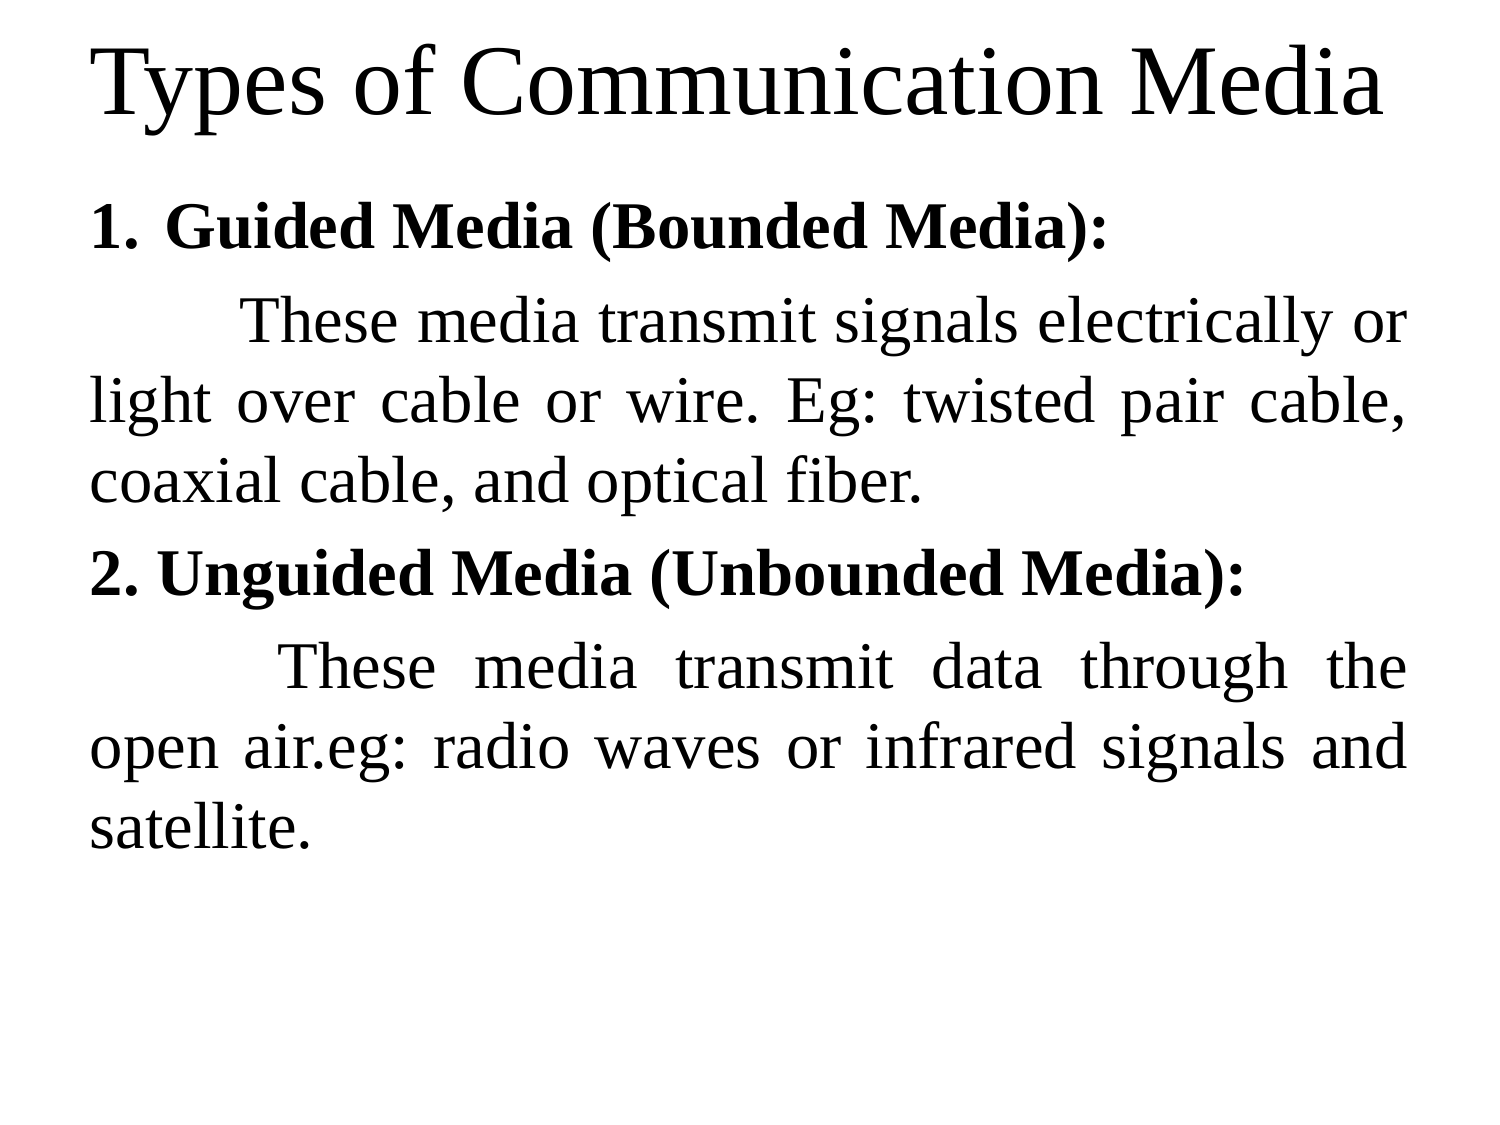

# Types of Communication Media
Guided Media (Bounded Media):
	These media transmit signals electrically or light over cable or wire. Eg: twisted pair cable, coaxial cable, and optical fiber.
2. Unguided Media (Unbounded Media):
	 These media transmit data through the open air.eg: radio waves or infrared signals and satellite.